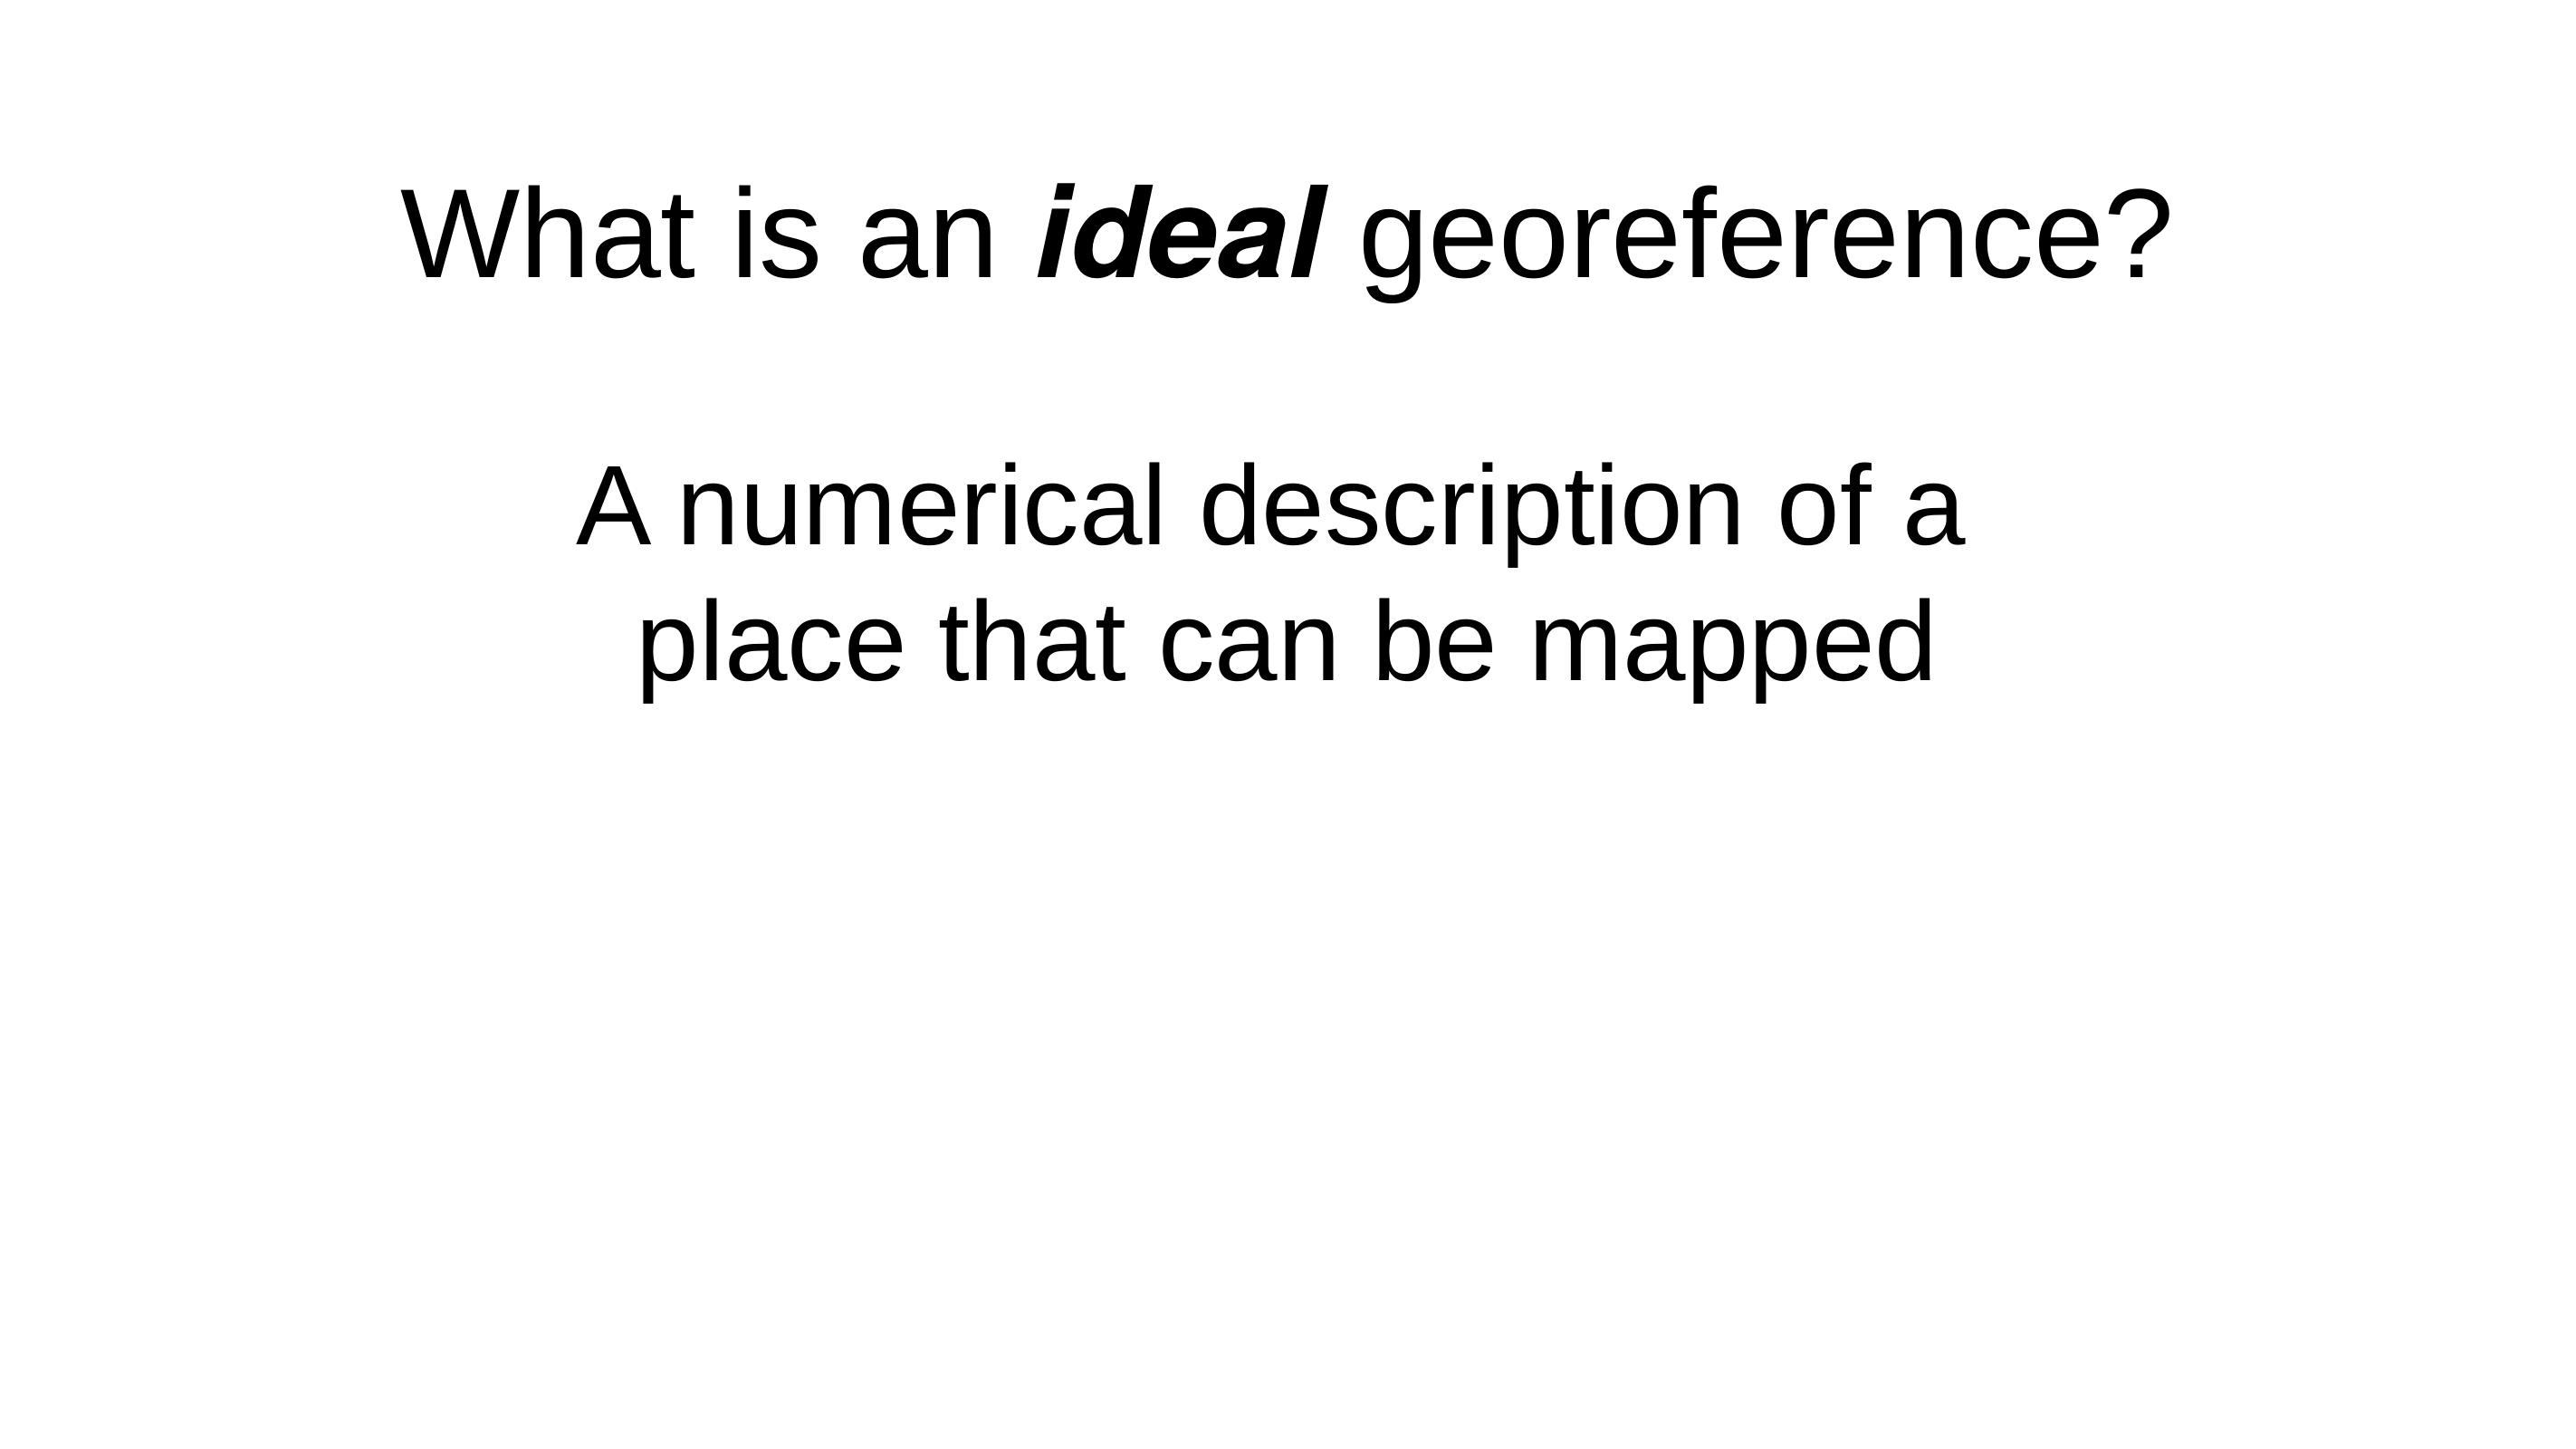

# What is an ideal georeference?
A numerical description of a
place that can be mapped